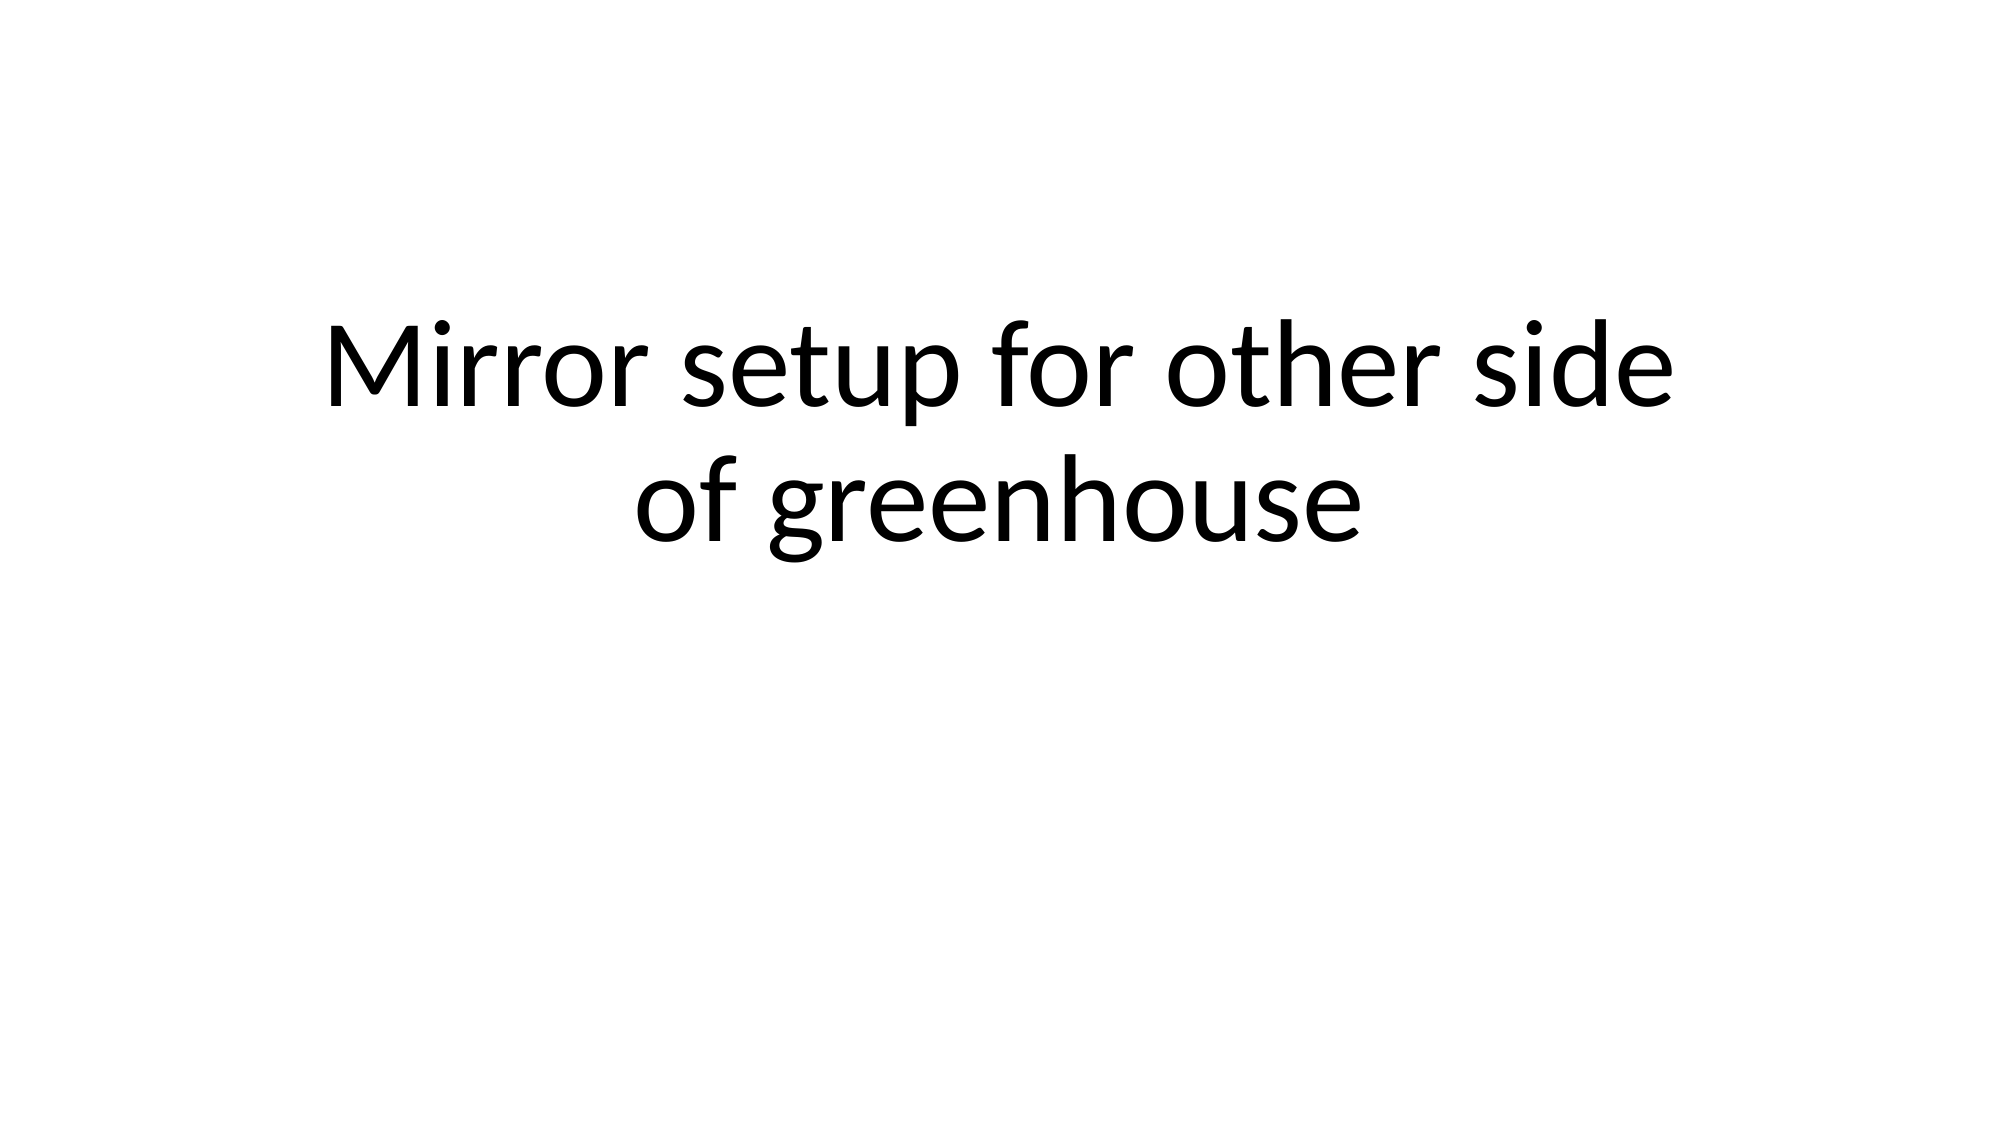

# Mirror setup for other side of greenhouse